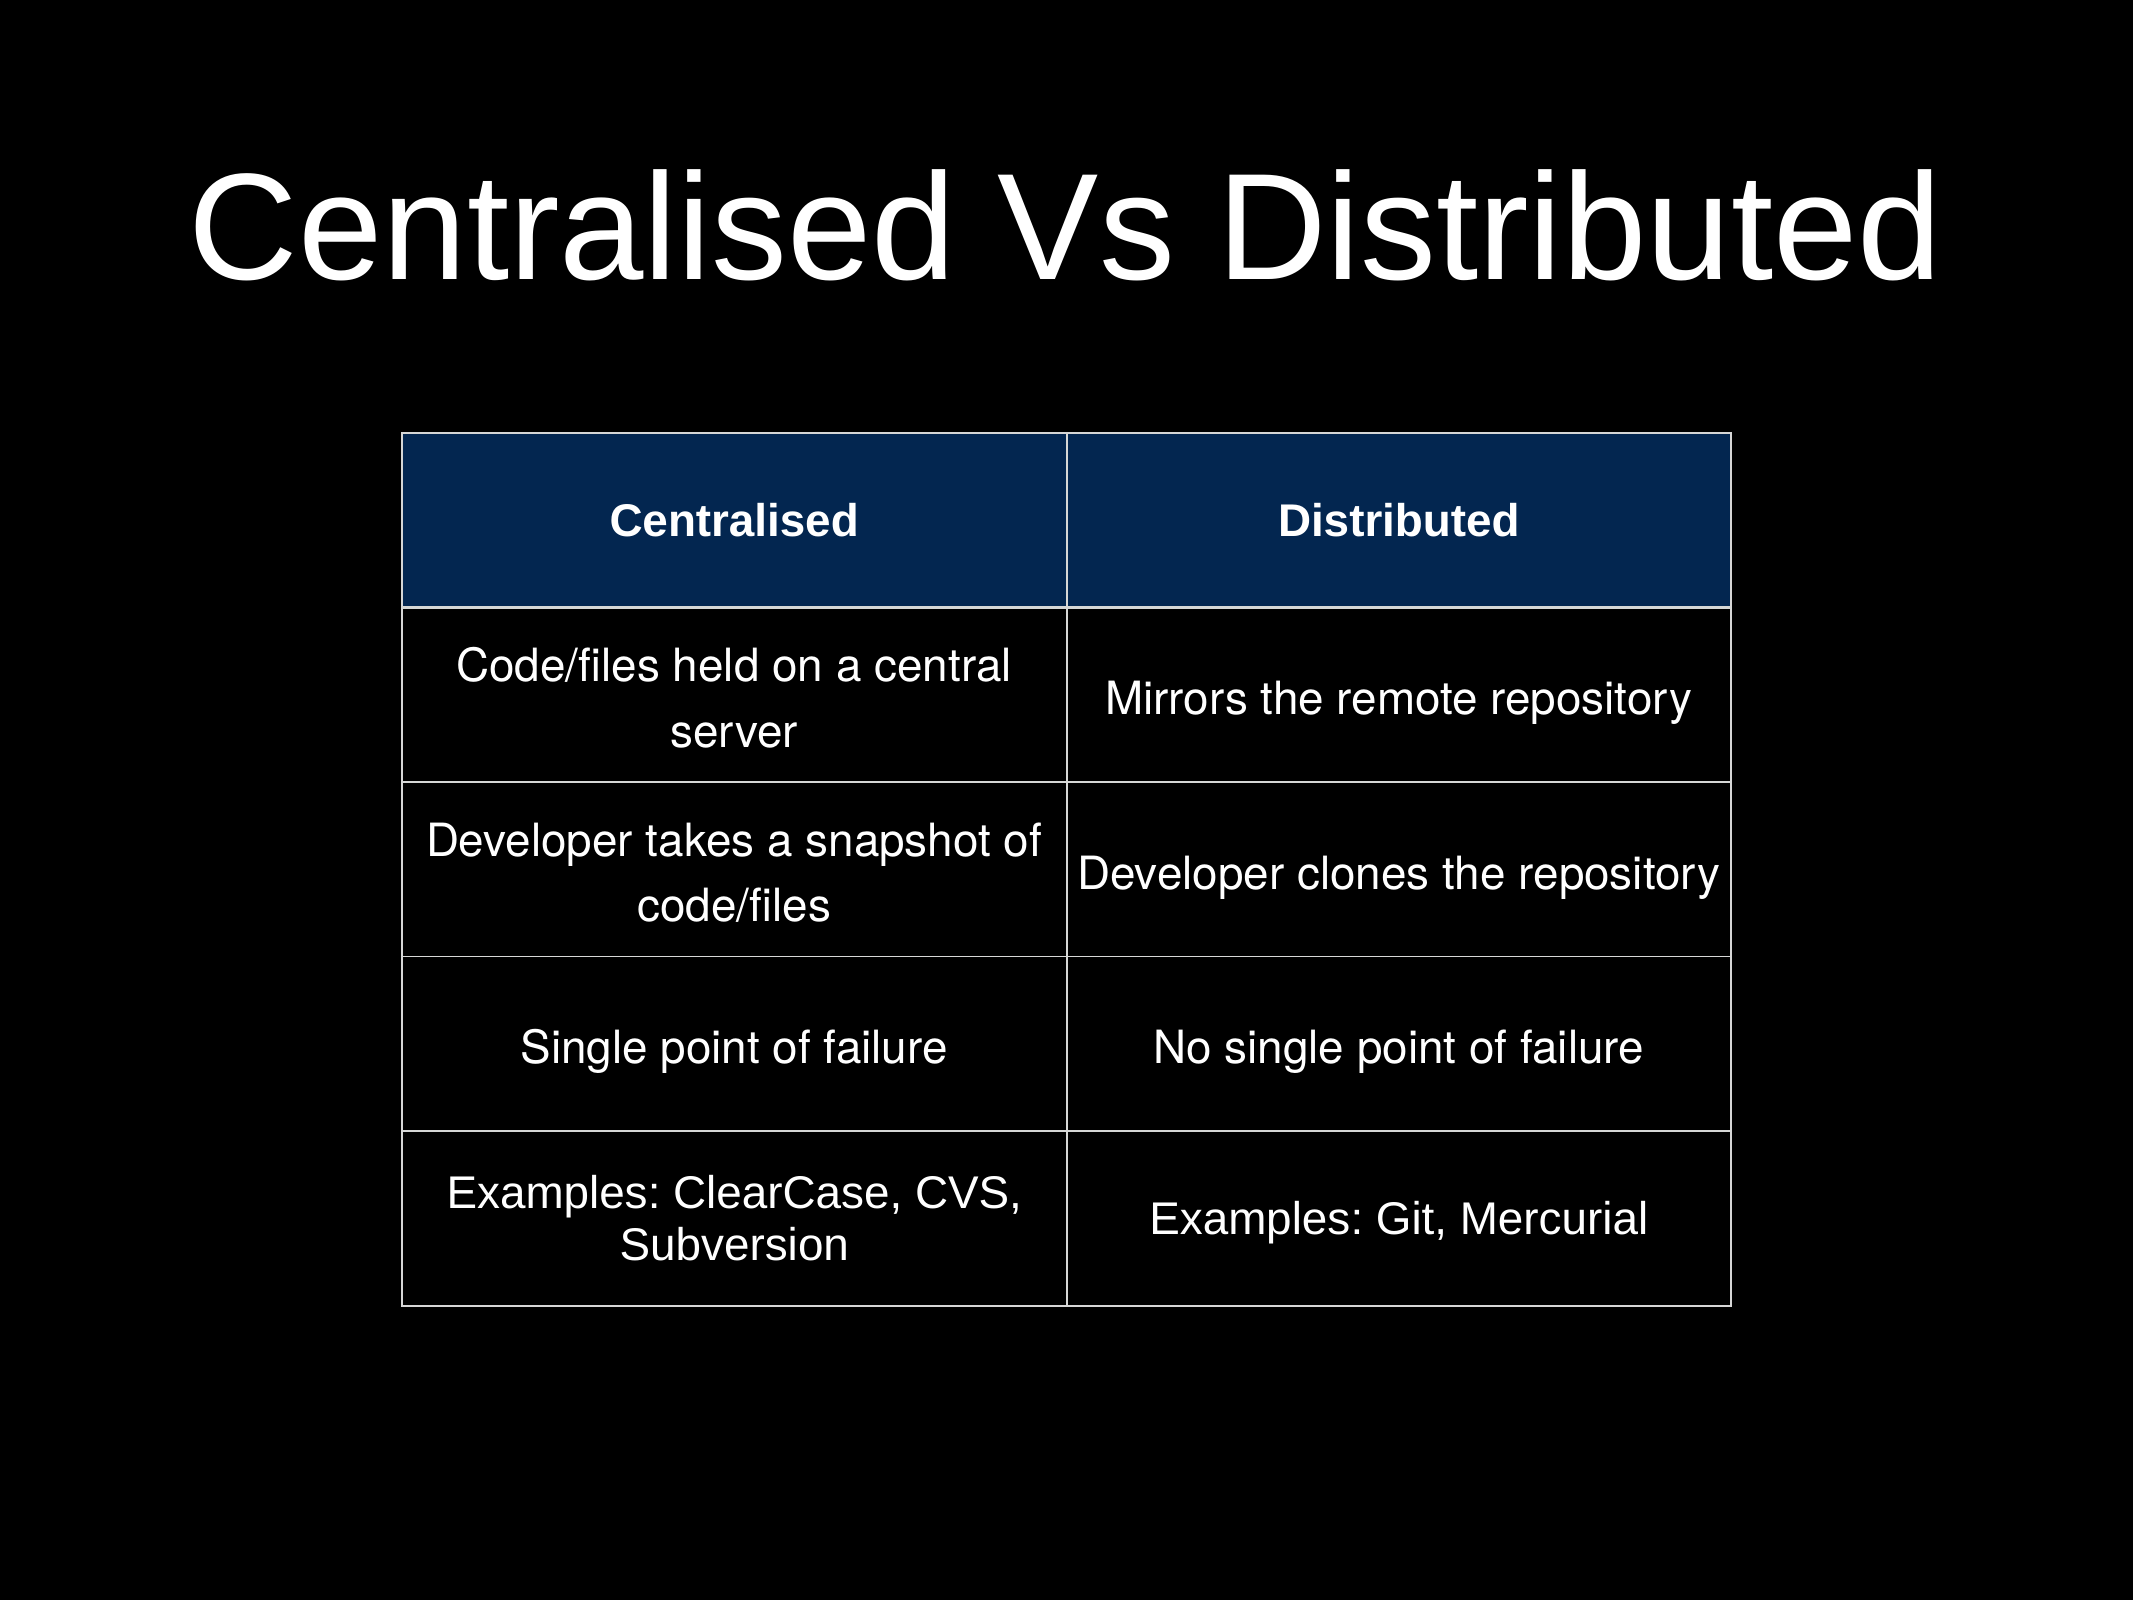

# Centralised Vs Distributed
| Centralised | Distributed |
| --- | --- |
| Code/files held on a central server | Mirrors the remote repository |
| Developer takes a snapshot of code/files | Developer clones the repository |
| Single point of failure | No single point of failure |
| Examples: ClearCase, CVS, Subversion | Examples: Git, Mercurial |